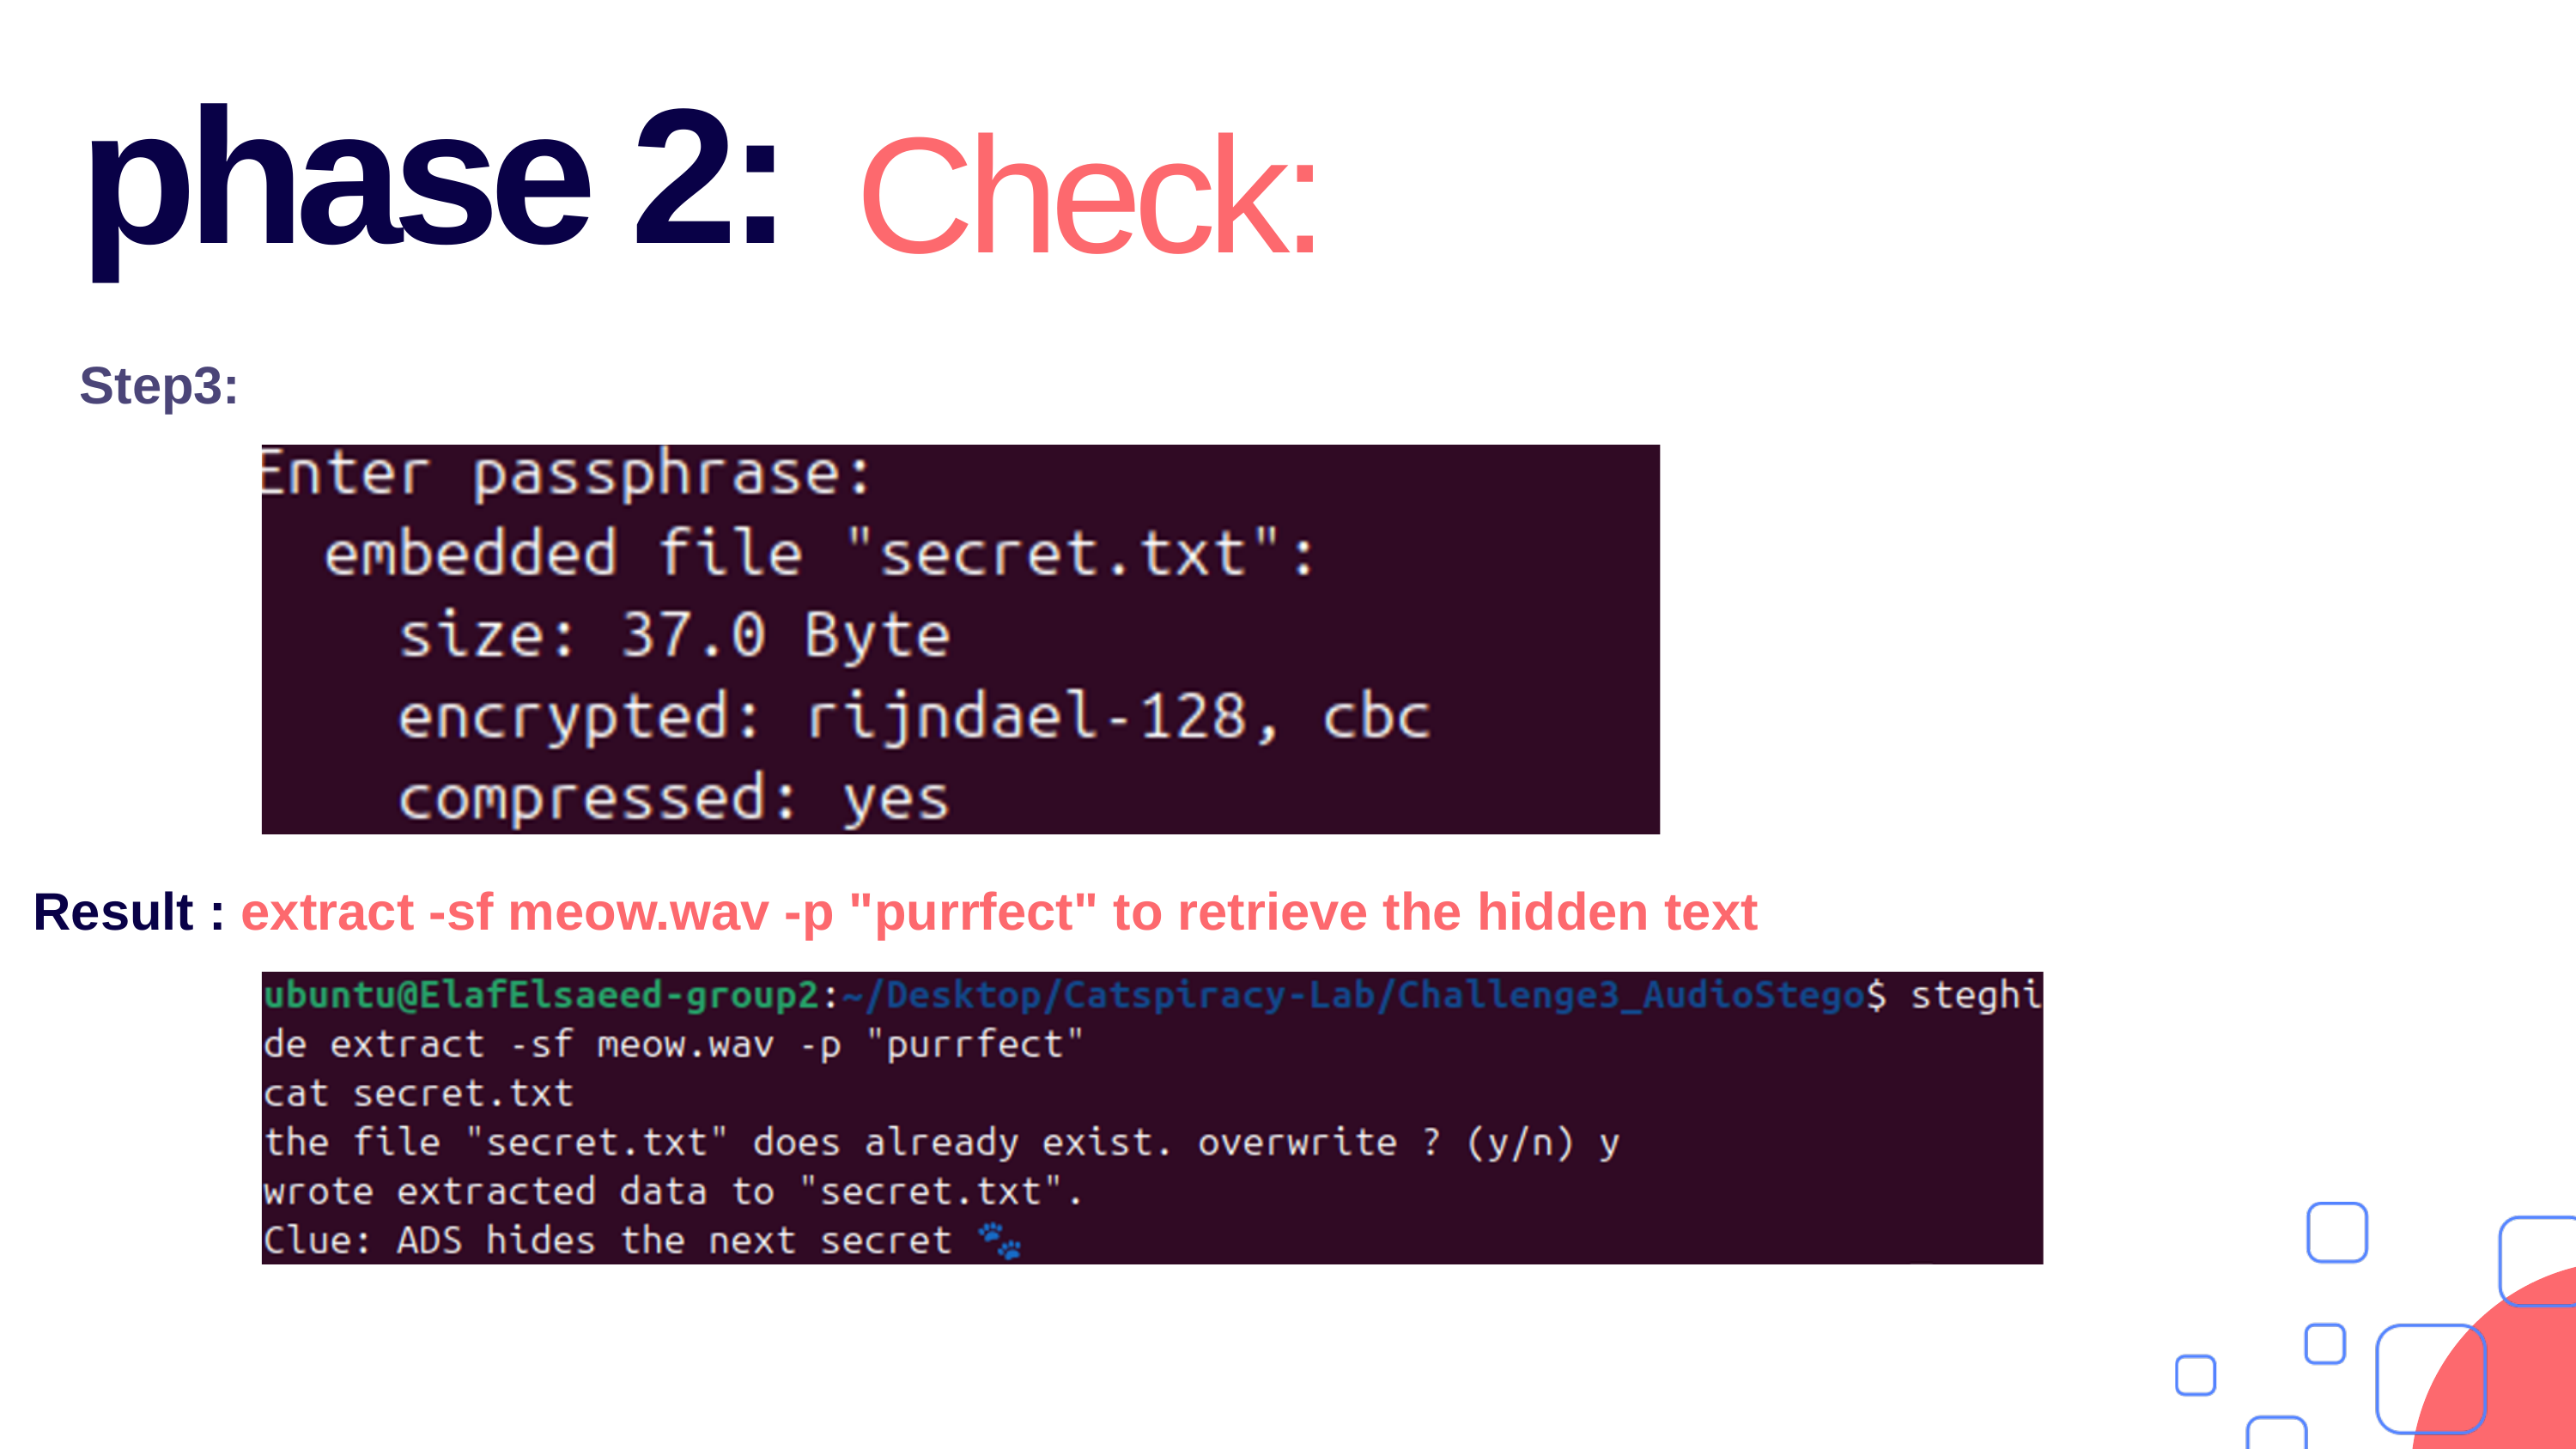

phase 2:
Check:
Step3:

Result : extract -sf meow.wav -p "purrfect" to retrieve the hidden text